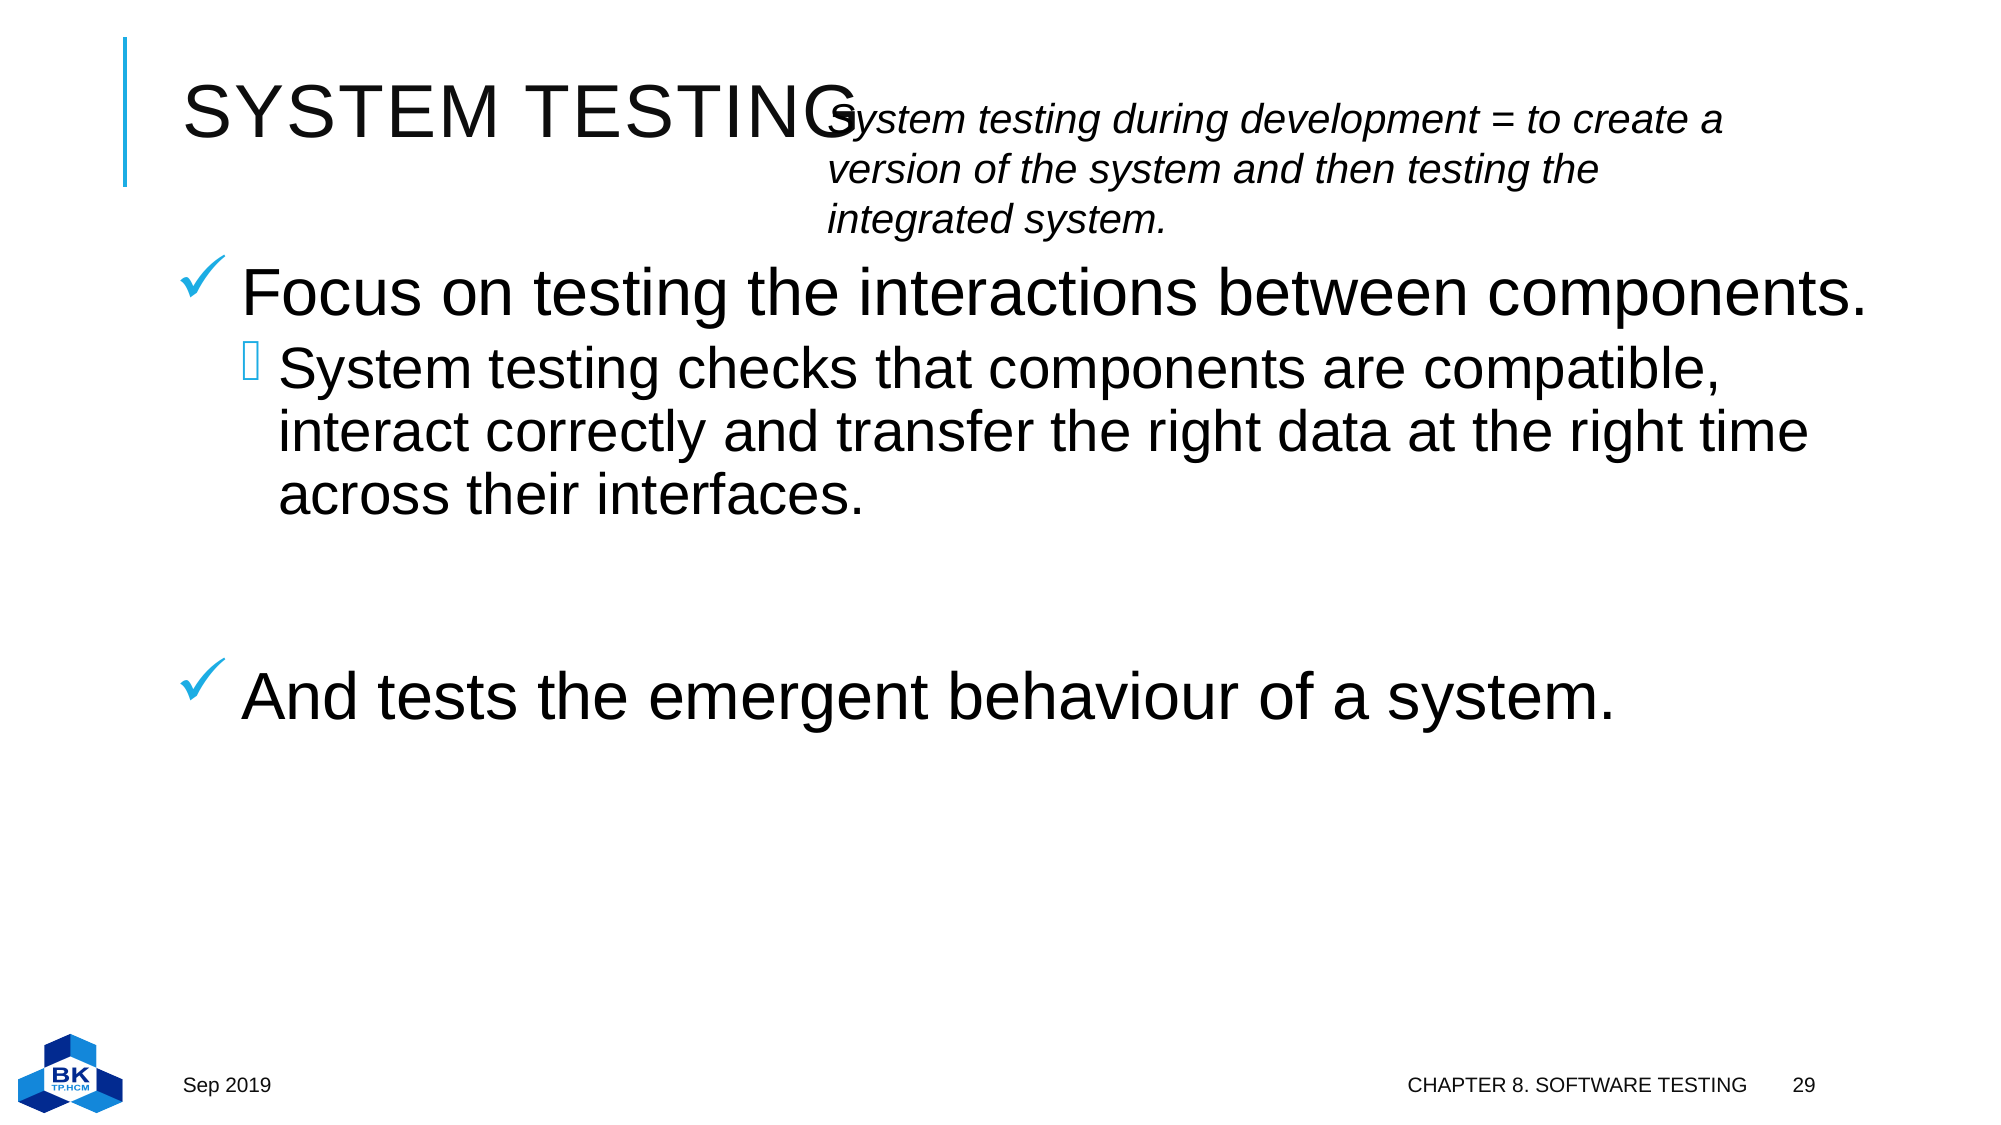

# System testing
System testing during development = to create a version of the system and then testing the integrated system.
Focus on testing the interactions between components.
System testing checks that components are compatible, interact correctly and transfer the right data at the right time across their interfaces.

And tests the emergent behaviour of a system.
Sep 2019
Chapter 8. Software testing
29